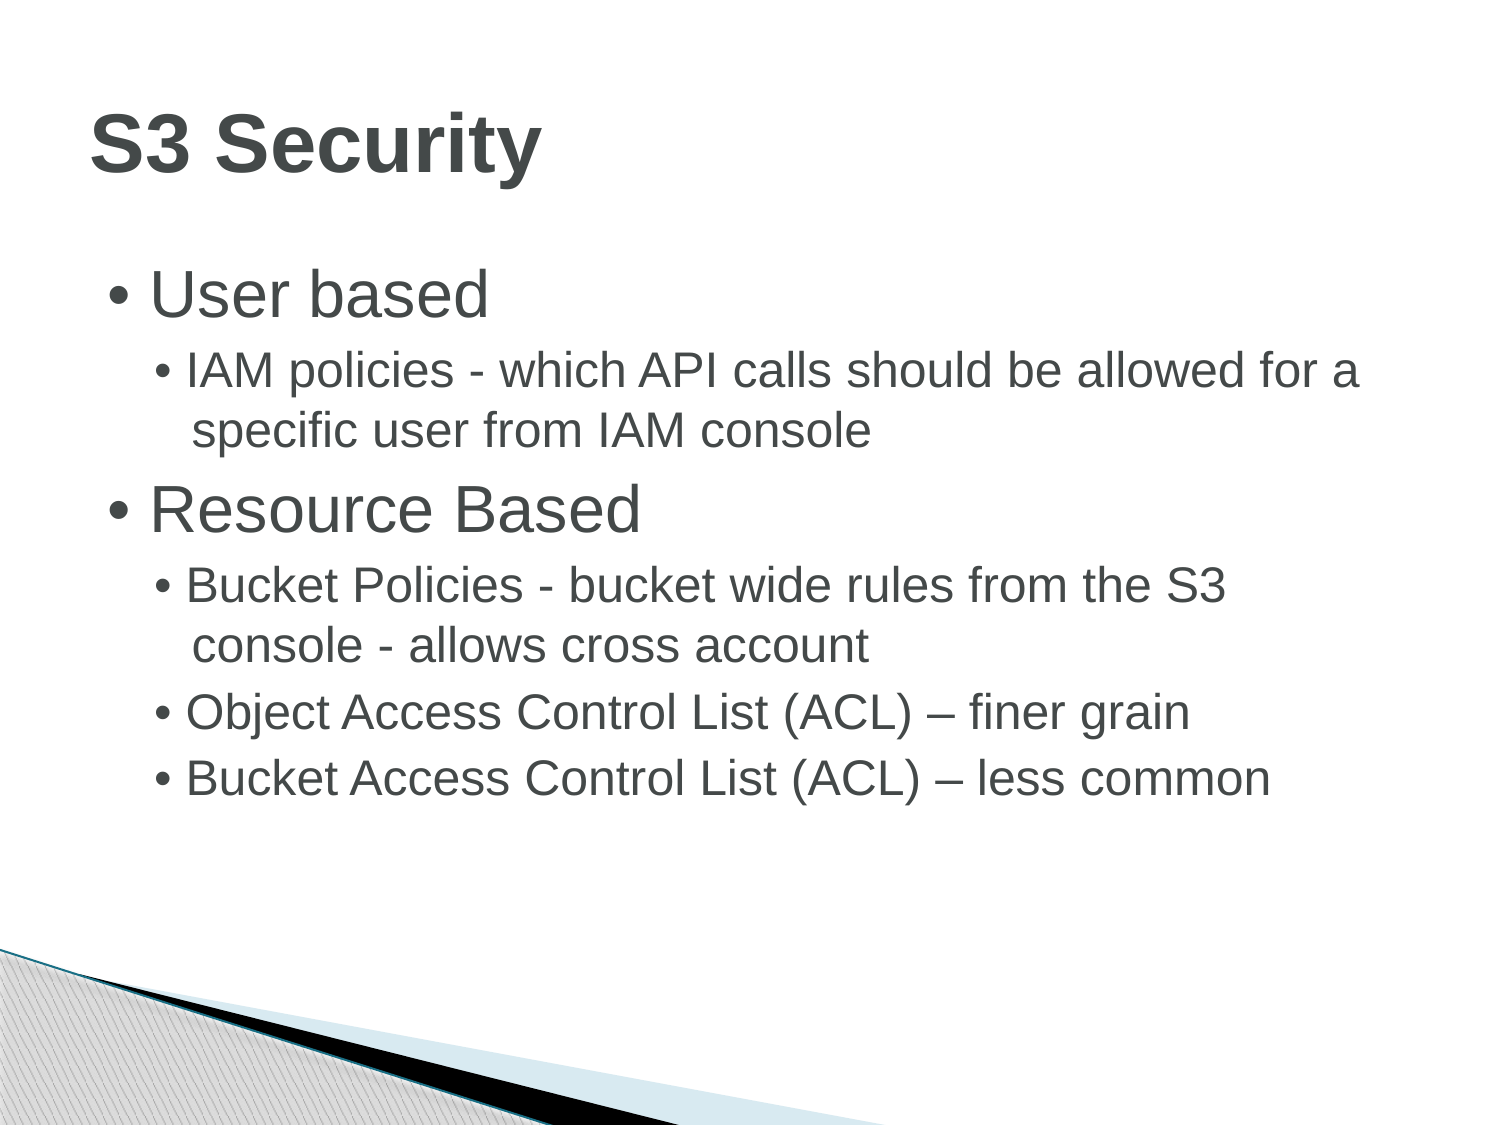

# S3 Security
• User based
• IAM policies - which API calls should be allowed for a specific user from IAM console
• Resource Based
• Bucket Policies - bucket wide rules from the S3 console - allows cross account
• Object Access Control List (ACL) – finer grain
• Bucket Access Control List (ACL) – less common